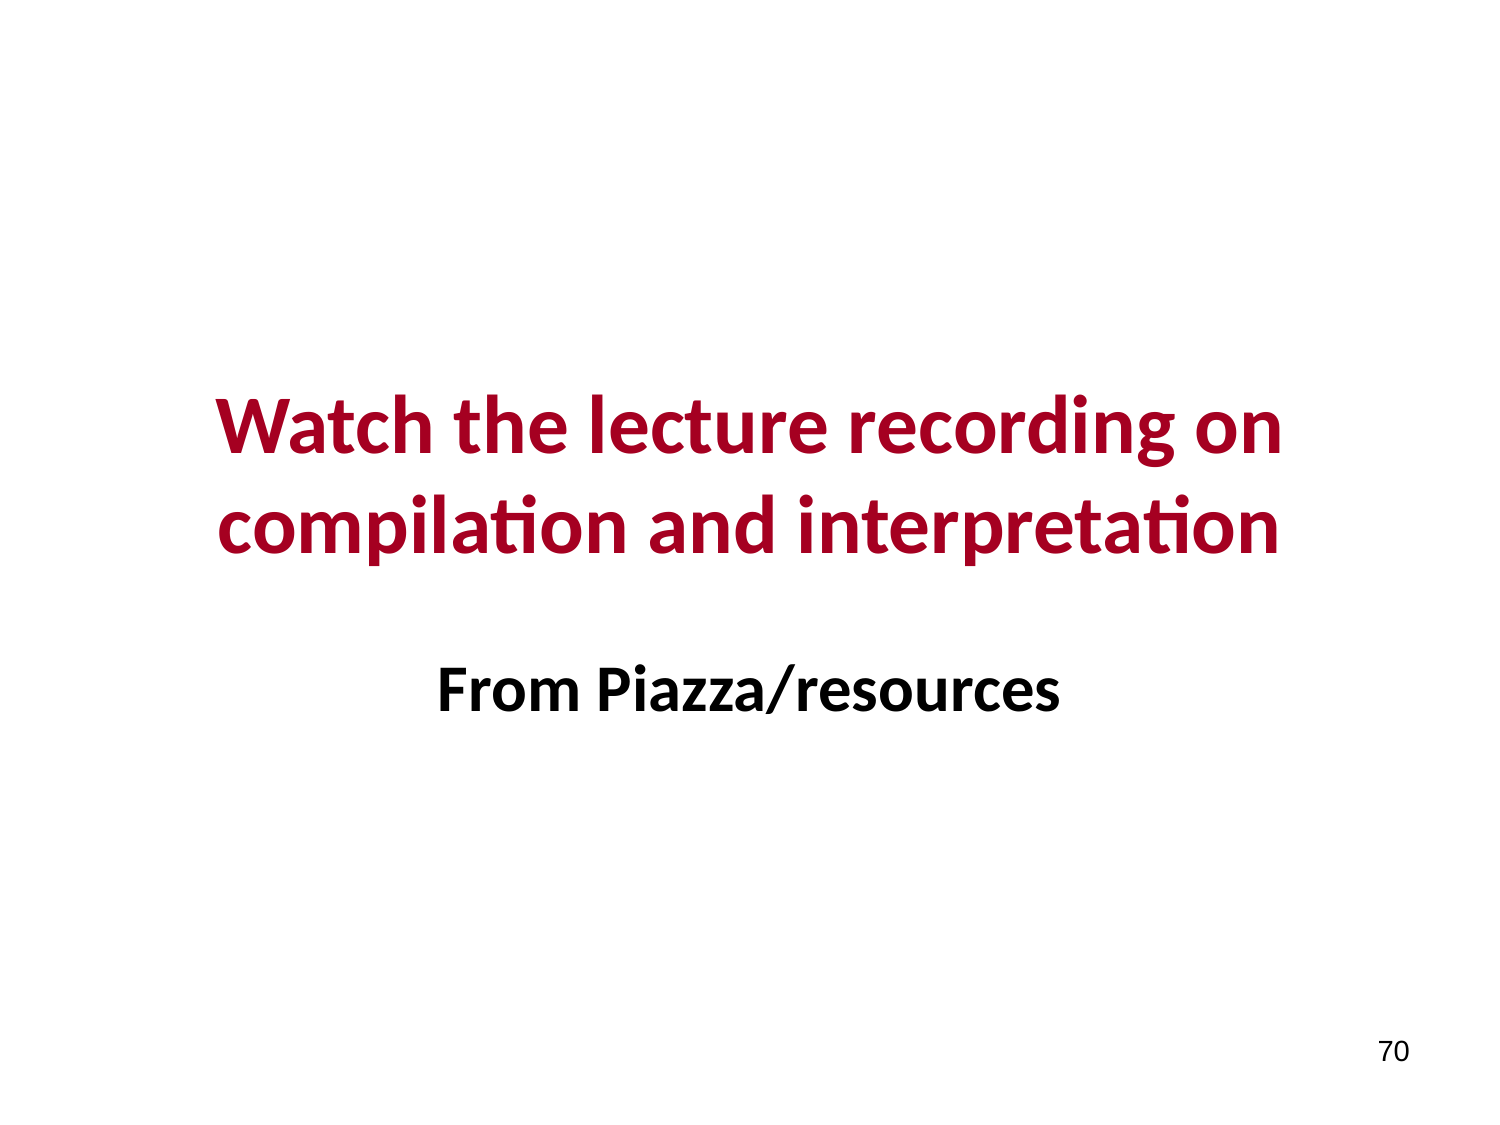

# Watch the lecture recording on compilation and interpretation
From Piazza/resources
70